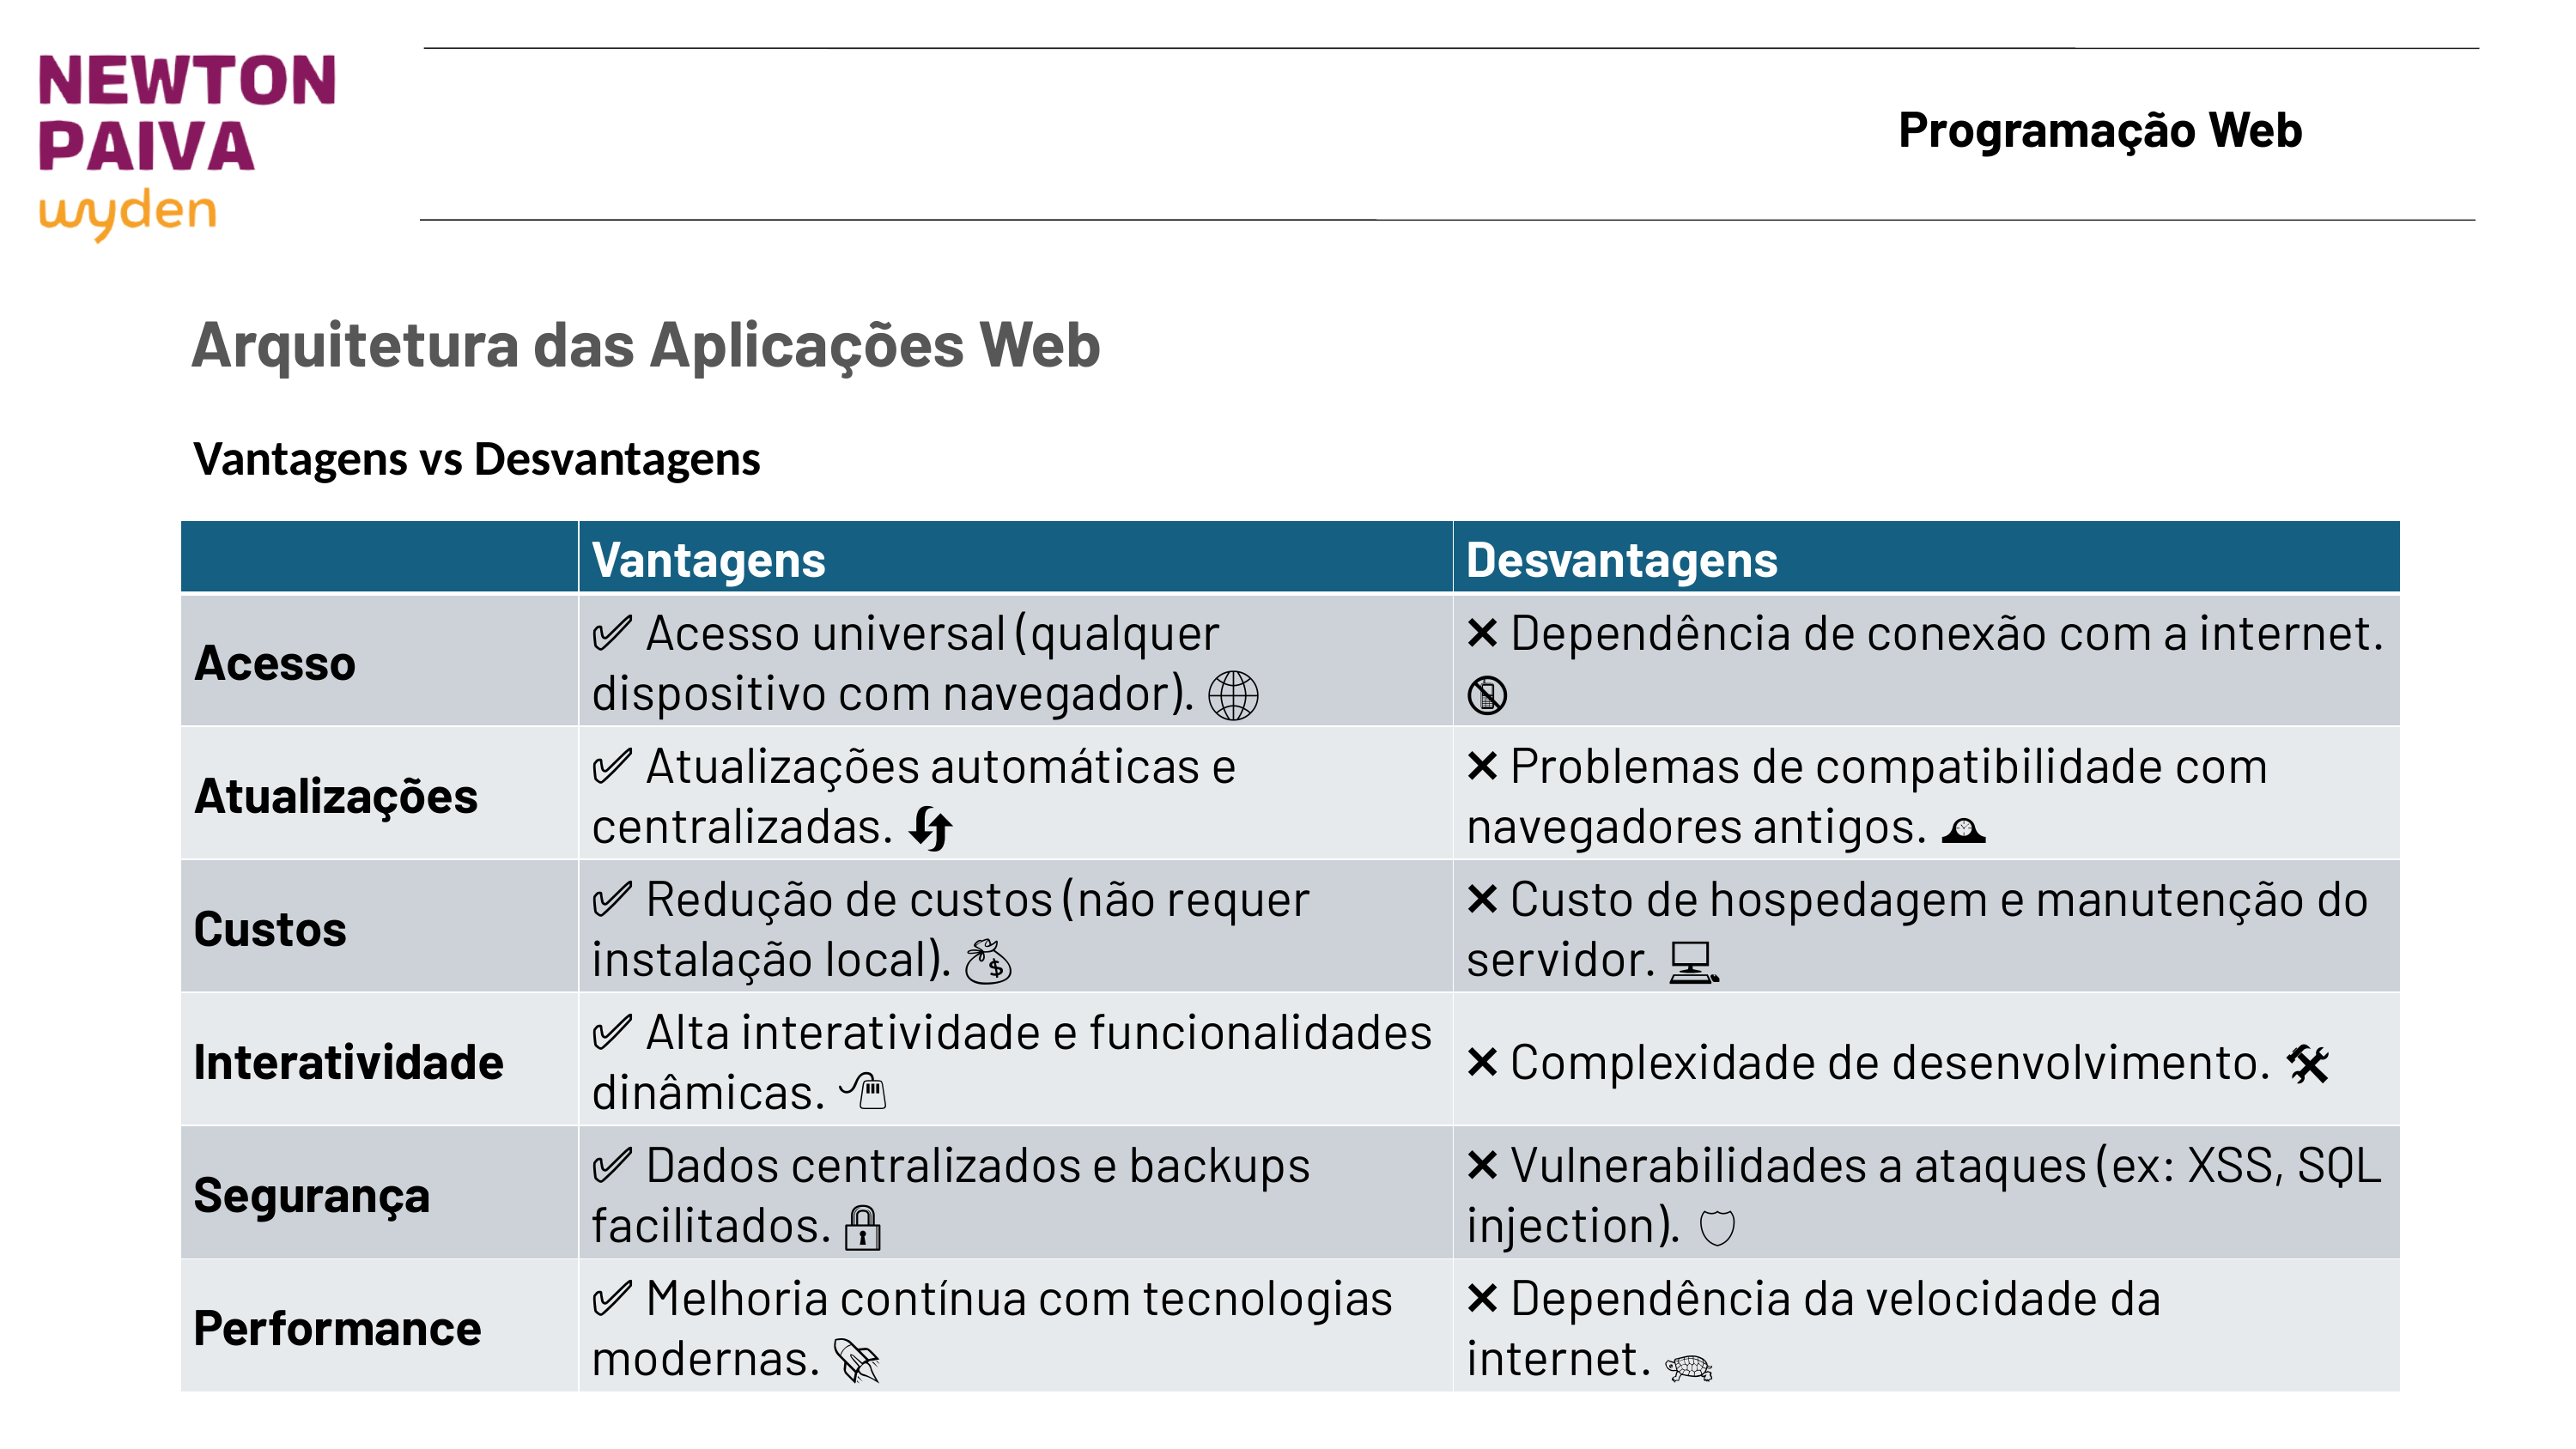

# Arquitetura das Aplicações Web
Vantagens vs Desvantagens
|  | Vantagens | Desvantagens |
| --- | --- | --- |
| Acesso | ✅ Acesso universal (qualquer dispositivo com navegador). 🌐 | ❌ Dependência de conexão com a internet. 📵 |
| Atualizações | ✅ Atualizações automáticas e centralizadas. 🔄 | ❌ Problemas de compatibilidade com navegadores antigos. 🕰️ |
| Custos | ✅ Redução de custos (não requer instalação local). 💰 | ❌ Custo de hospedagem e manutenção do servidor. 💻 |
| Interatividade | ✅ Alta interatividade e funcionalidades dinâmicas. 🖱️ | ❌ Complexidade de desenvolvimento. 🛠️ |
| Segurança | ✅ Dados centralizados e backups facilitados. 🔒 | ❌ Vulnerabilidades a ataques (ex: XSS, SQL injection). 🛡️ |
| Performance | ✅ Melhoria contínua com tecnologias modernas. 🚀 | ❌ Dependência da velocidade da internet. 🐢 |